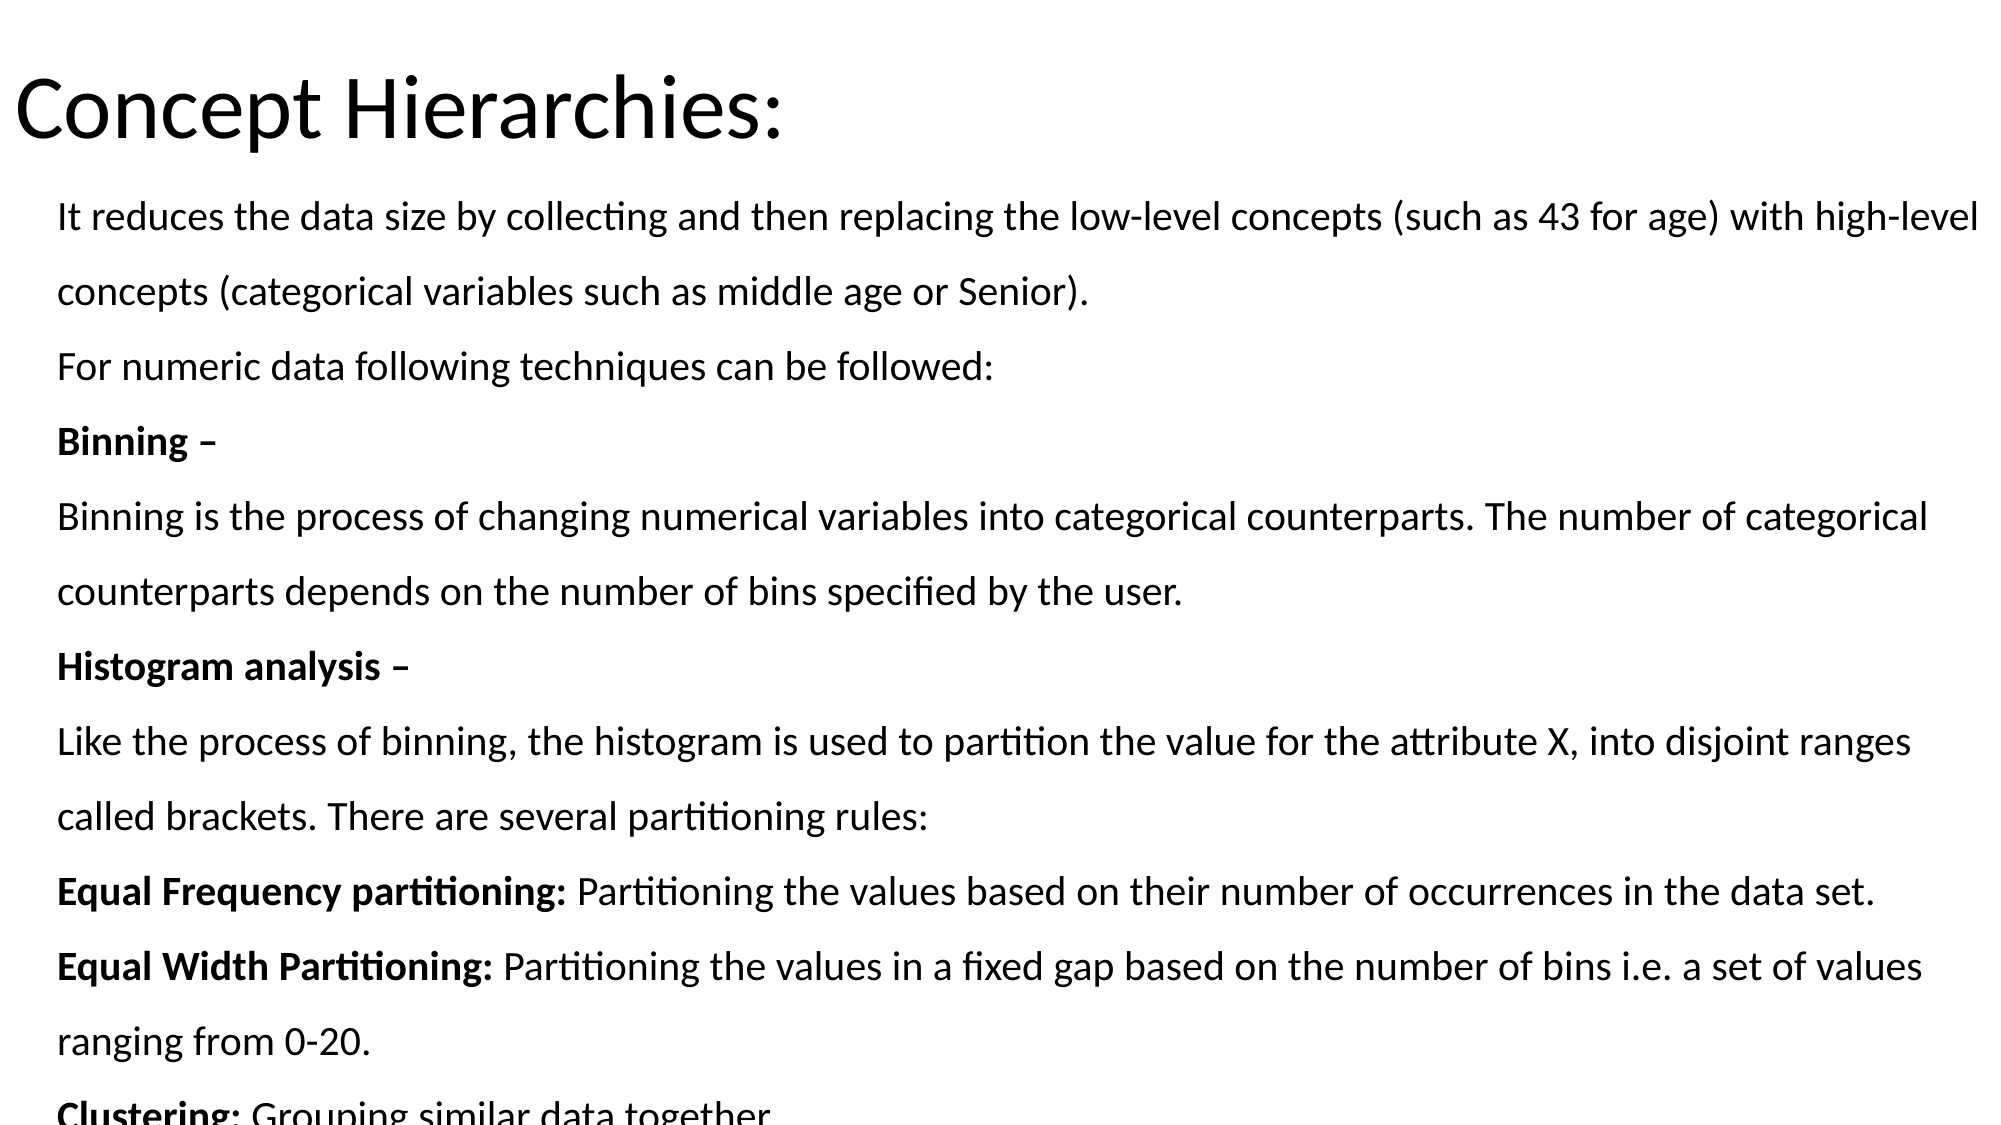

# Concept Hierarchies:
It reduces the data size by collecting and then replacing the low-level concepts (such as 43 for age) with high-level concepts (categorical variables such as middle age or Senior).
For numeric data following techniques can be followed:
Binning –
Binning is the process of changing numerical variables into categorical counterparts. The number of categorical counterparts depends on the number of bins specified by the user.
Histogram analysis –
Like the process of binning, the histogram is used to partition the value for the attribute X, into disjoint ranges called brackets. There are several partitioning rules:
Equal Frequency partitioning: Partitioning the values based on their number of occurrences in the data set.
Equal Width Partitioning: Partitioning the values in a fixed gap based on the number of bins i.e. a set of values ranging from 0-20.
Clustering: Grouping similar data together.